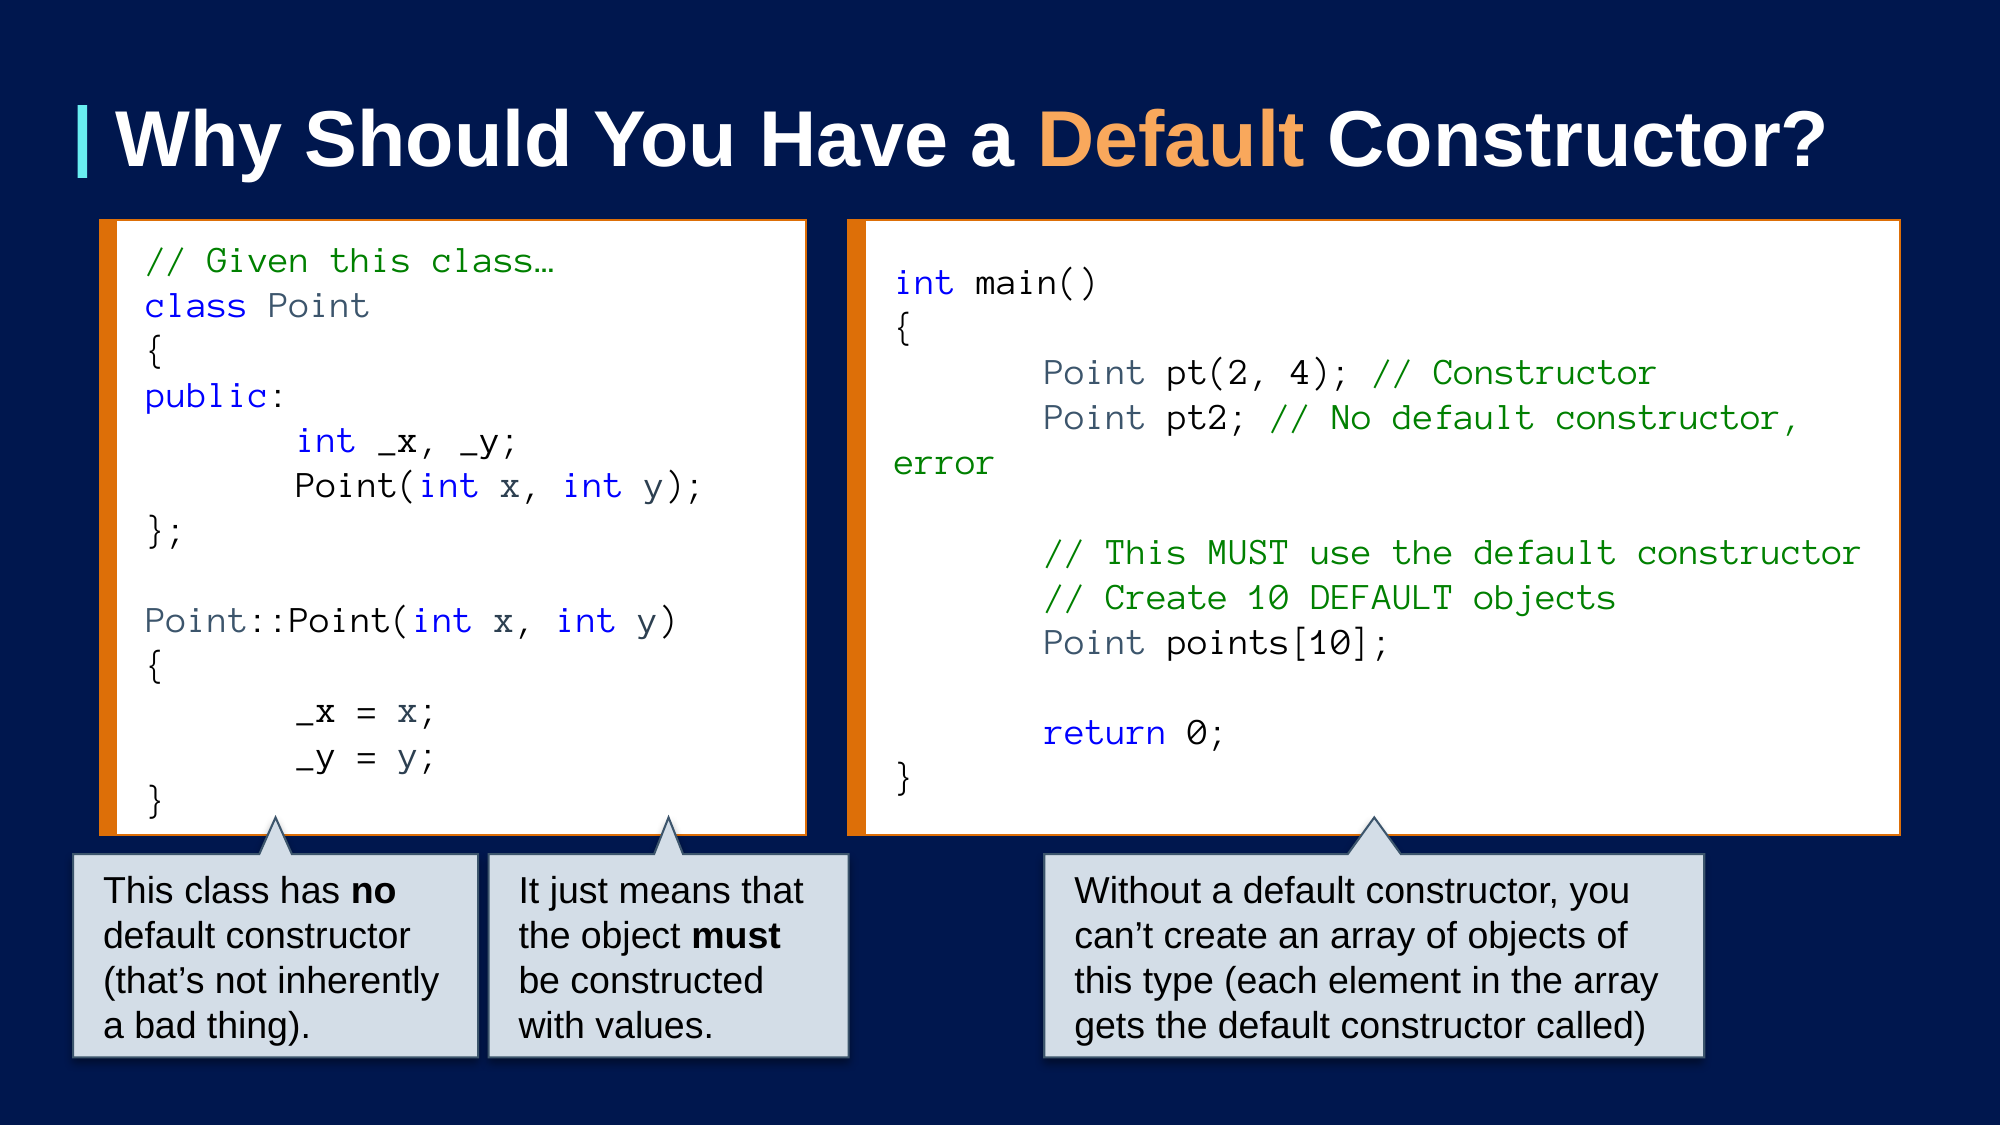

# Why Should You Have a Default Constructor?

int main()
{
	Point pt(2, 4); // Constructor
	Point pt2; // No default constructor, error

	// This MUST use the default constructor
	// Create 10 DEFAULT objects
	Point points[10];

	return 0;
}

// Given this class…
class Point
{
public:
	int _x, _y;
	Point(int x, int y);
};

Point::Point(int x, int y)
{
	_x = x;
	_y = y;
}
This class has no default constructor (that’s not inherently a bad thing).
It just means that the object must be constructed with values.
Without a default constructor, you can’t create an array of objects of this type (each element in the array gets the default constructor called)